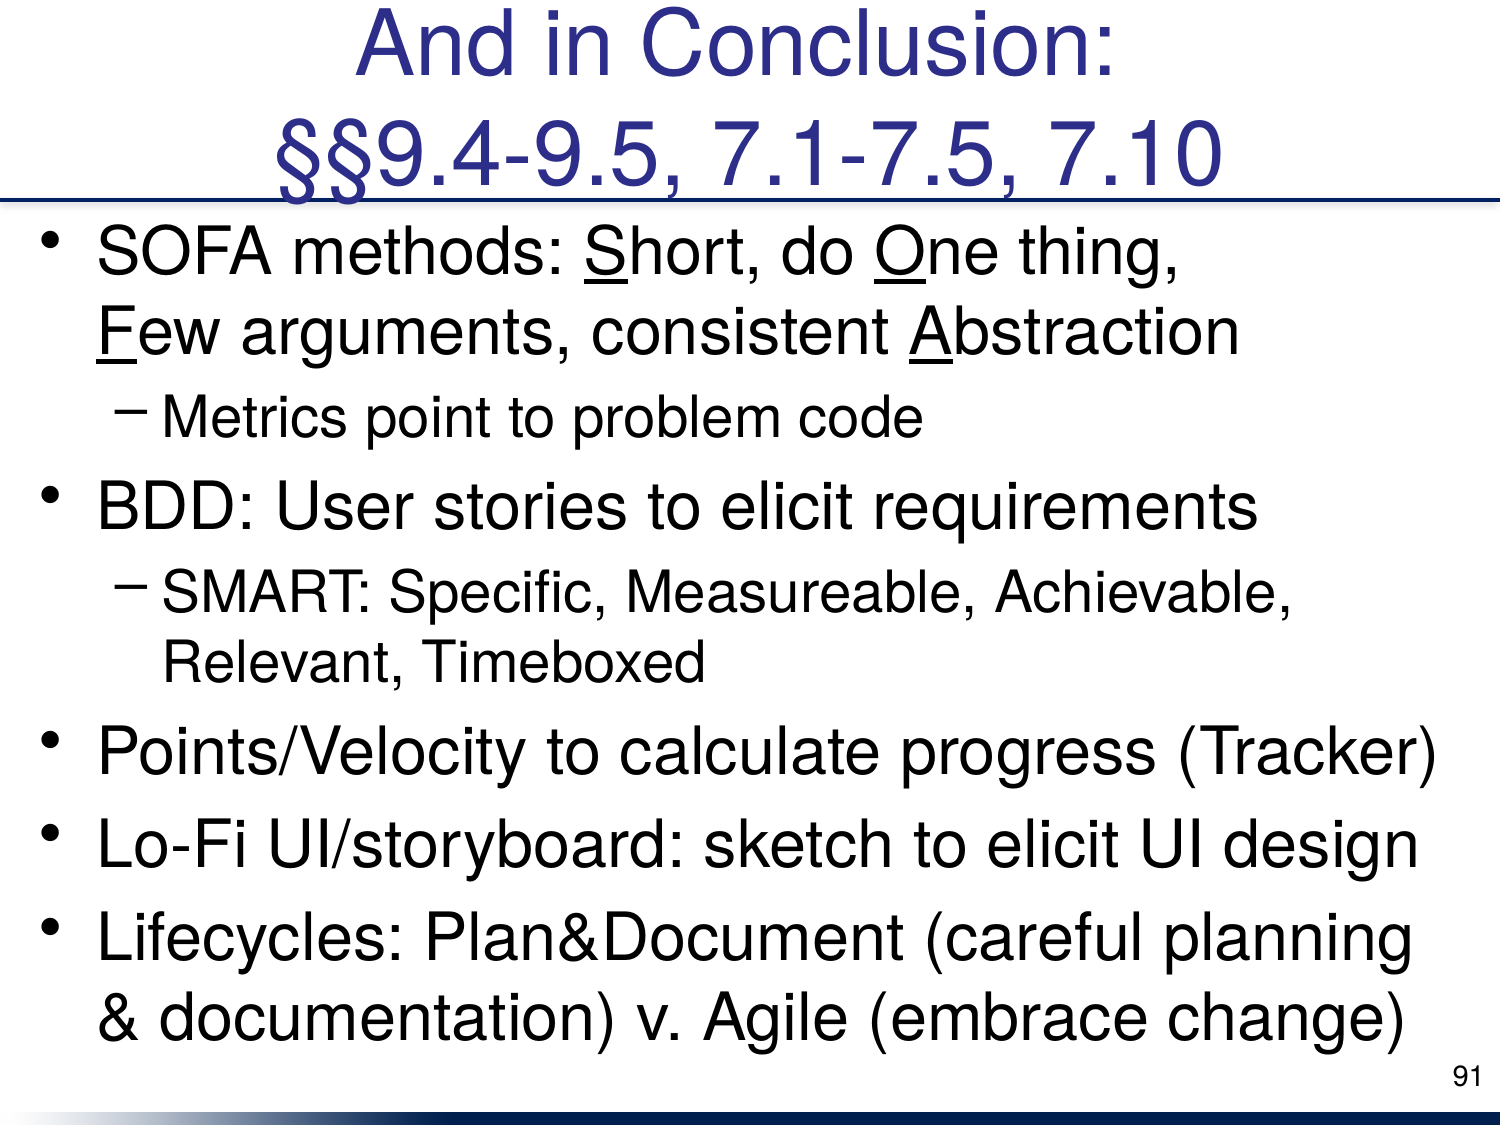

# And in Conclusion: §§9.4-9.5, 7.1-7.5, 7.10
SOFA methods: Short, do One thing,
Few arguments, consistent Abstraction
Metrics point to problem code
BDD: User stories to elicit requirements
SMART: Specific, Measureable, Achievable, Relevant, Timeboxed
Points/Velocity to calculate progress (Tracker)
Lo-Fi UI/storyboard: sketch to elicit UI design
Lifecycles: Plan&Document (careful planning & documentation) v. Agile (embrace change)

91